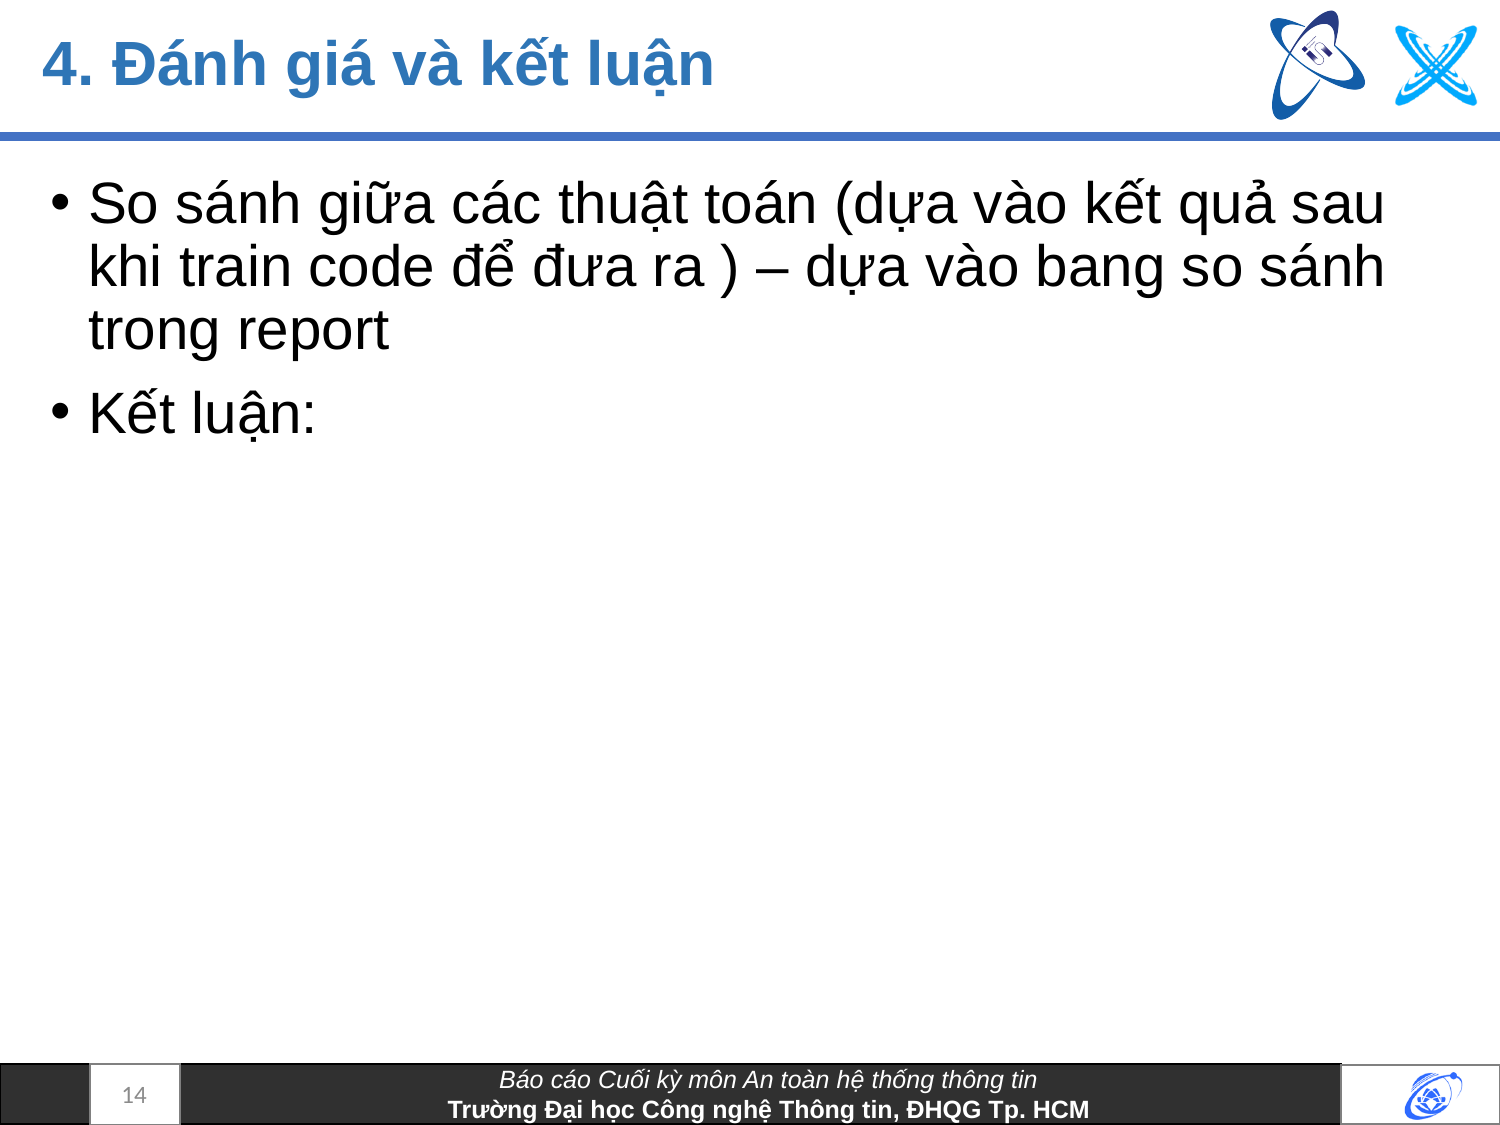

# 4. Đánh giá và kết luận
So sánh giữa các thuật toán (dựa vào kết quả sau khi train code để đưa ra ) – dựa vào bang so sánh trong report
Kết luận:
14